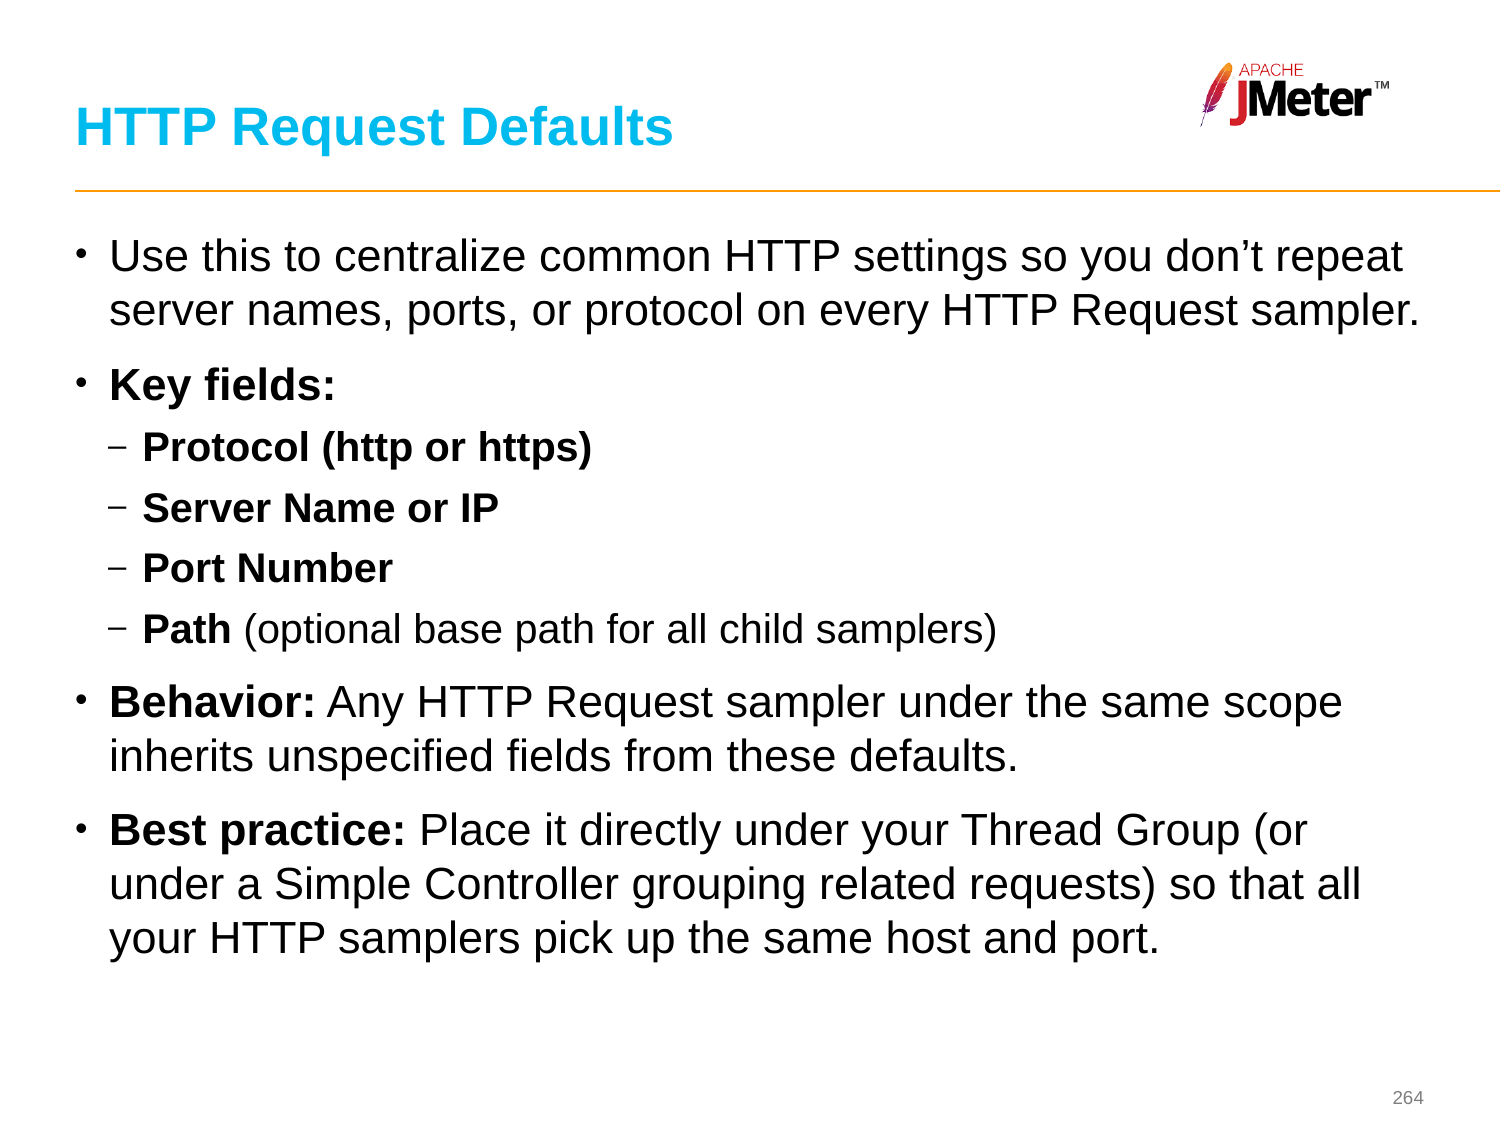

# HTTP Request Defaults
Use this to centralize common HTTP settings so you don’t repeat server names, ports, or protocol on every HTTP Request sampler.
Key fields:
Protocol (http or https)
Server Name or IP
Port Number
Path (optional base path for all child samplers)
Behavior: Any HTTP Request sampler under the same scope inherits unspecified fields from these defaults.
Best practice: Place it directly under your Thread Group (or under a Simple Controller grouping related requests) so that all your HTTP samplers pick up the same host and port.